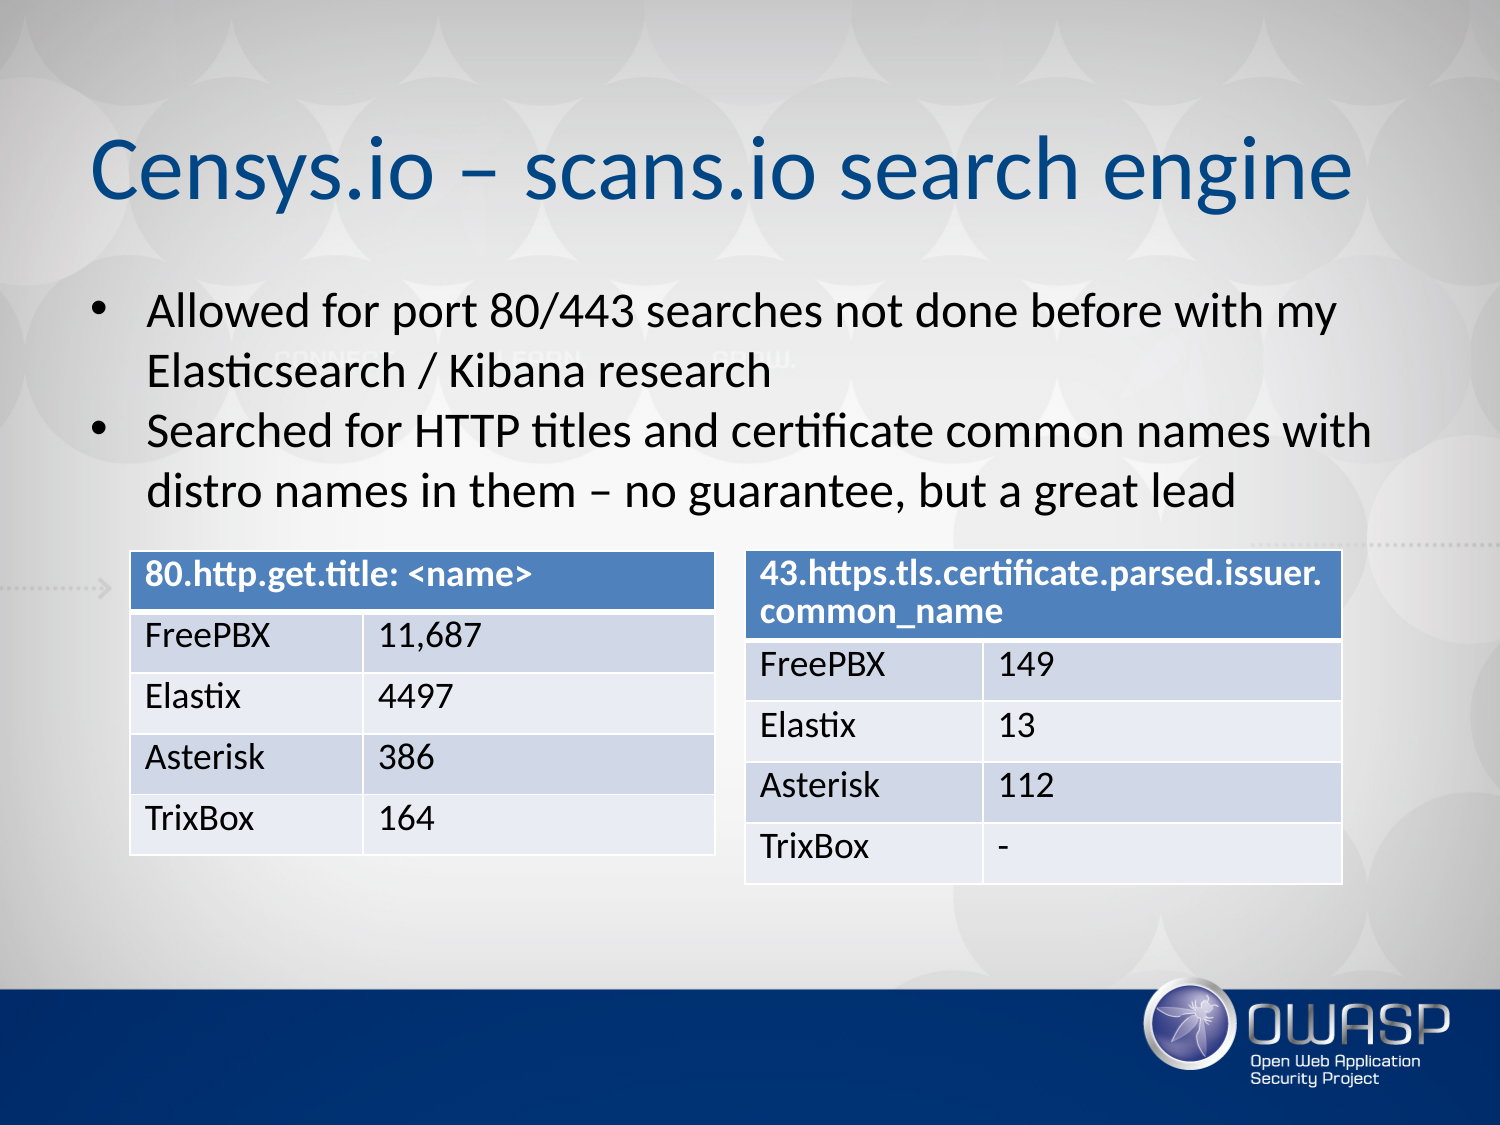

# Censys.io – scans.io search engine
Allowed for port 80/443 searches not done before with my Elasticsearch / Kibana research
Searched for HTTP titles and certificate common names with distro names in them – no guarantee, but a great lead

| 43.https.tls.certificate.parsed.issuer.common\_name |  |
| --- | --- |
| FreePBX | 149 |
| Elastix | 13 |
| Asterisk | 112 |
| TrixBox | - |
| 80.http.get.title: <name> |  |
| --- | --- |
| FreePBX | 11,687 |
| Elastix | 4497 |
| Asterisk | 386 |
| TrixBox | 164 |